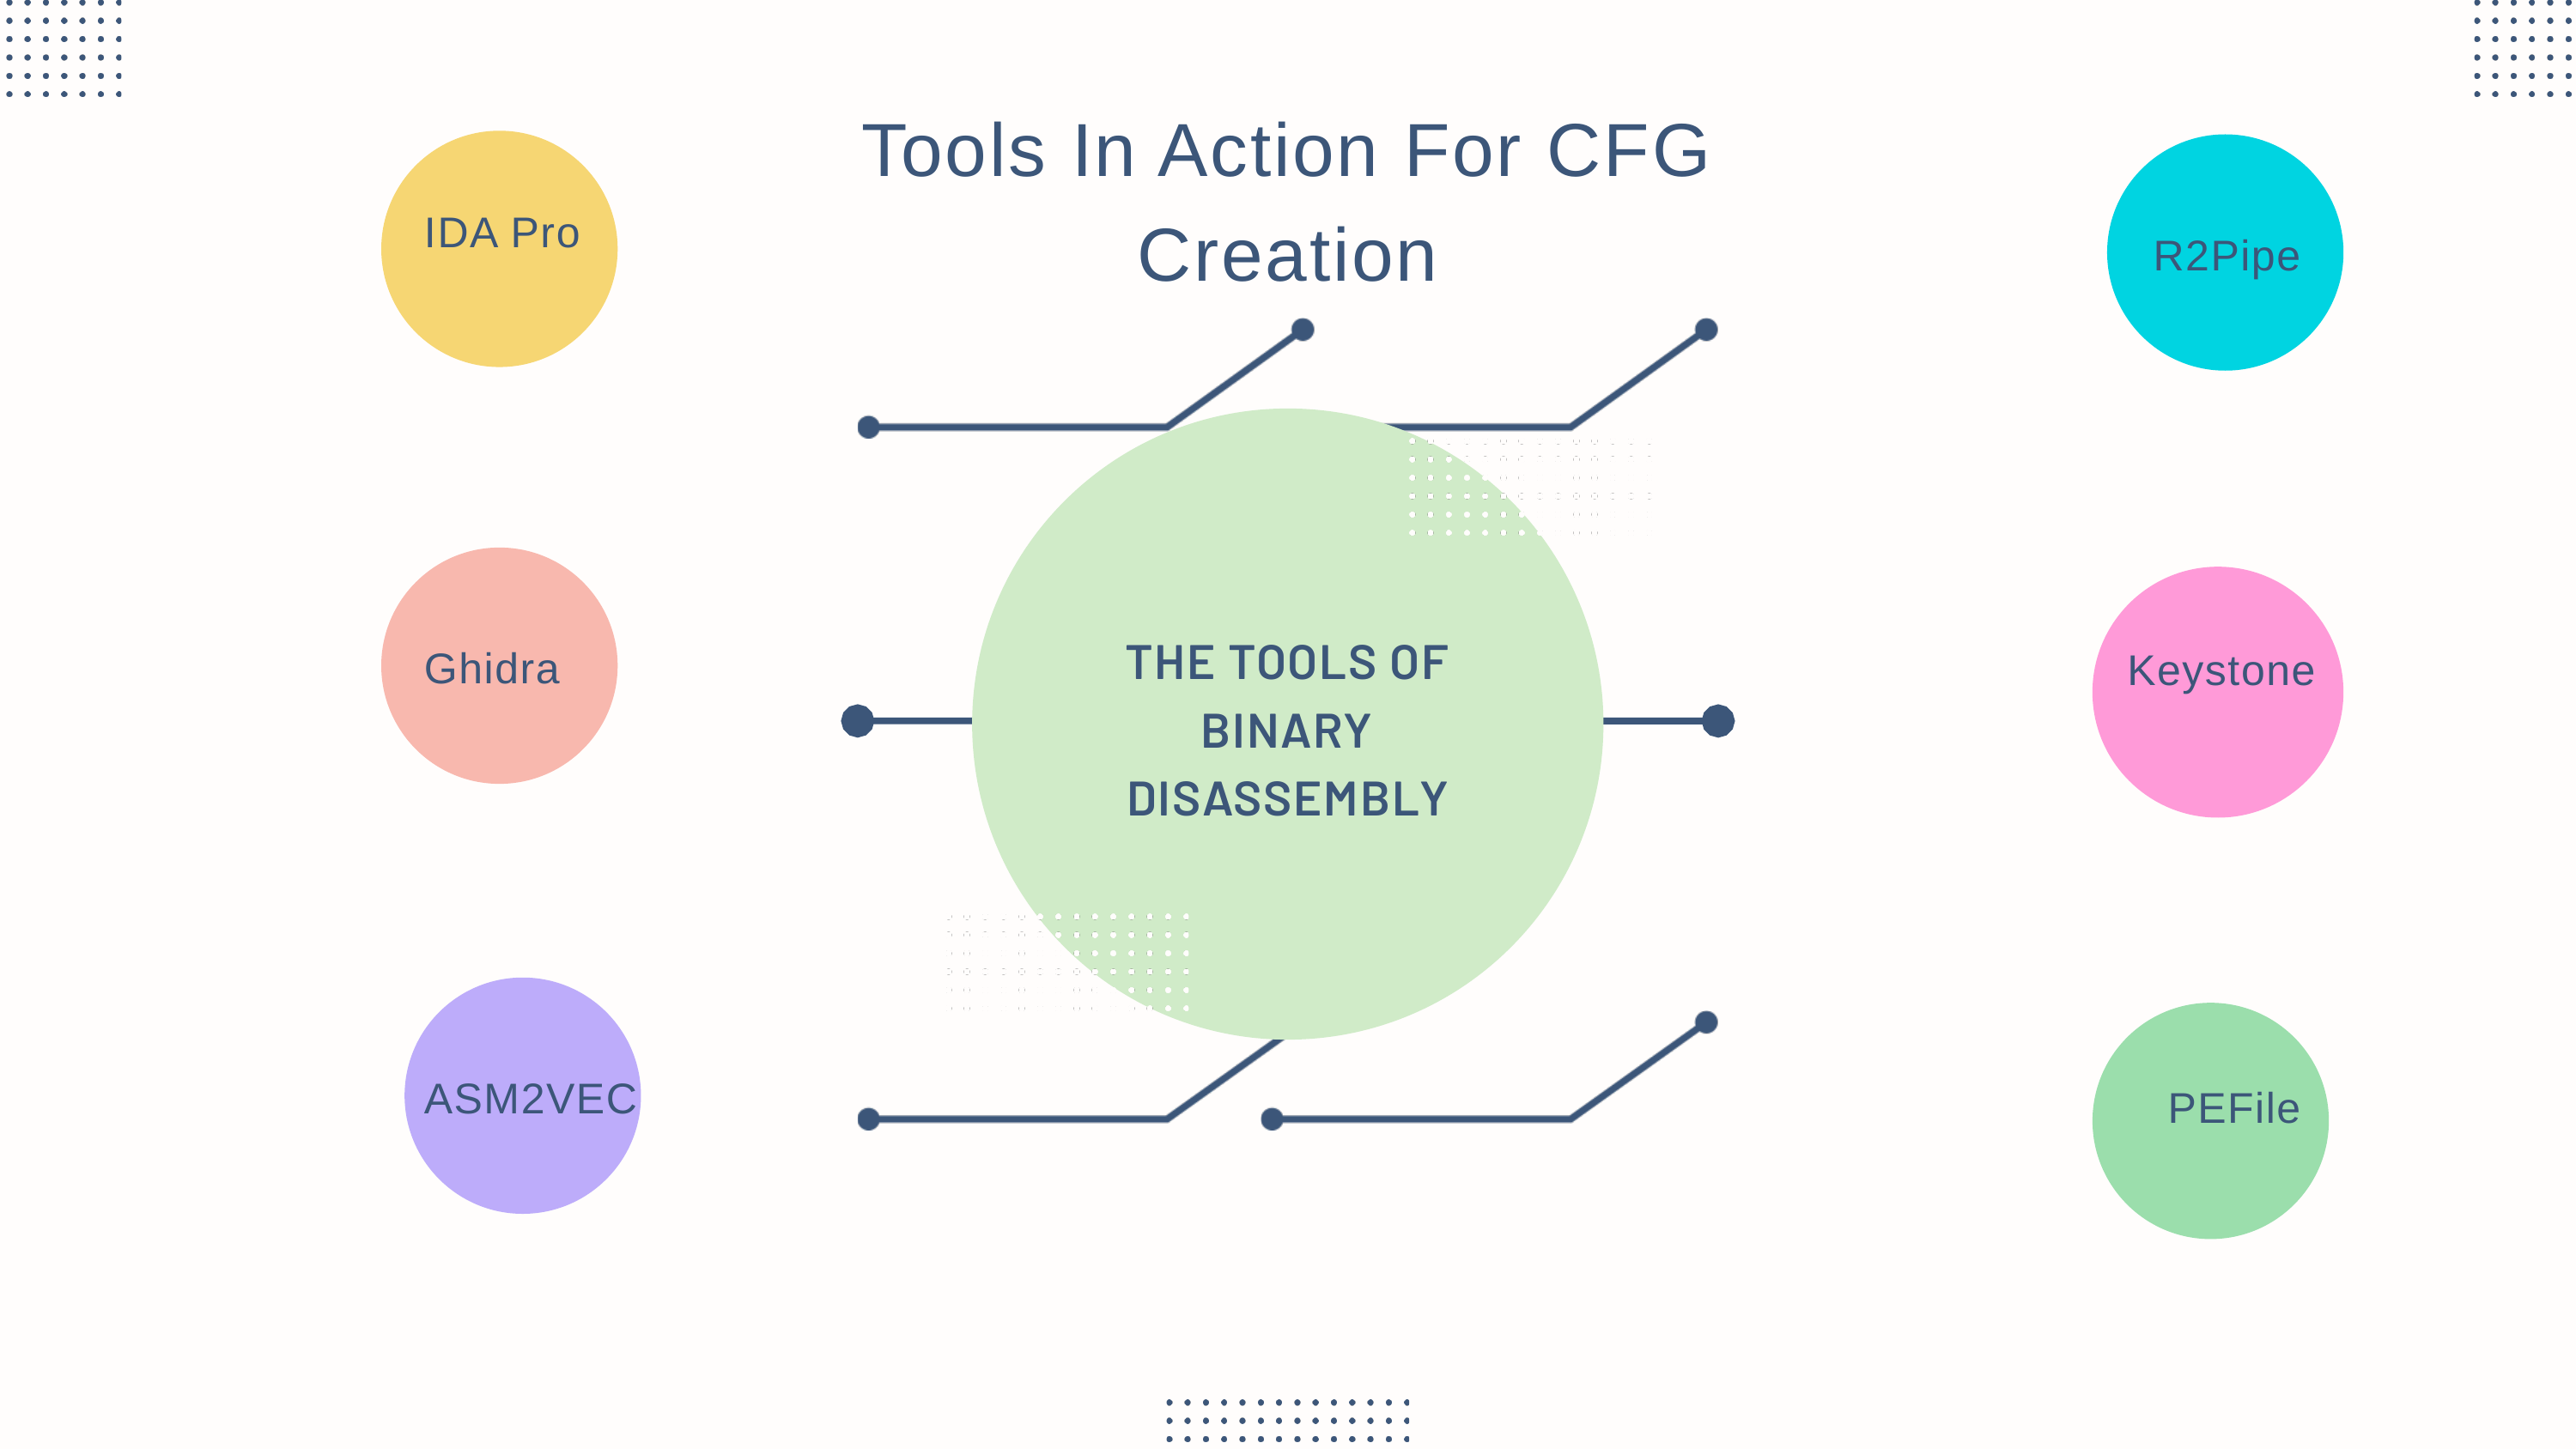

Tools In Action For CFG Creation

IDA Pro
R2Pipe

THE TOOLS OF BINARY DISASSEMBLY
Ghidra
Keystone

ASM2VEC
PEFile